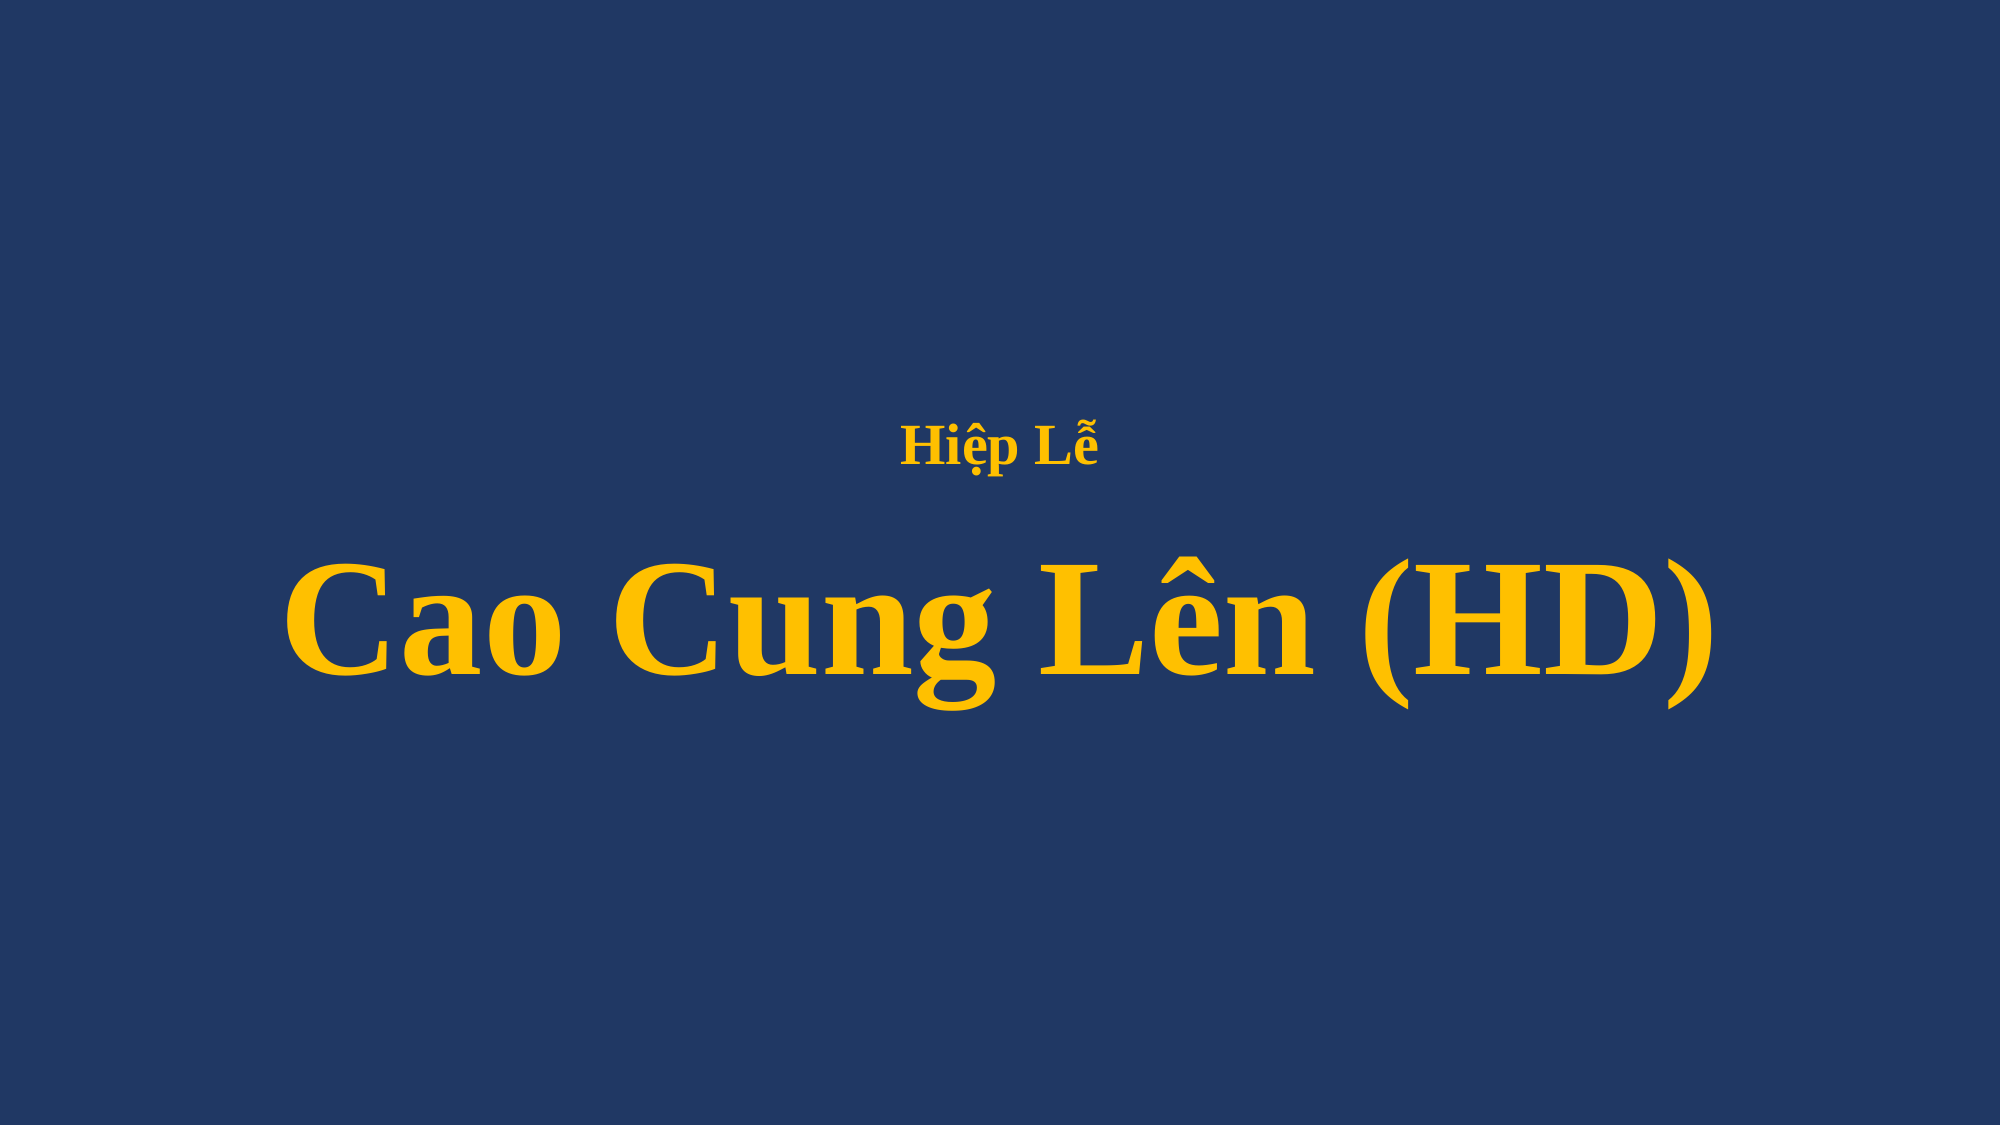

# Hiệp Lễ Cao Cung Lên (HD)